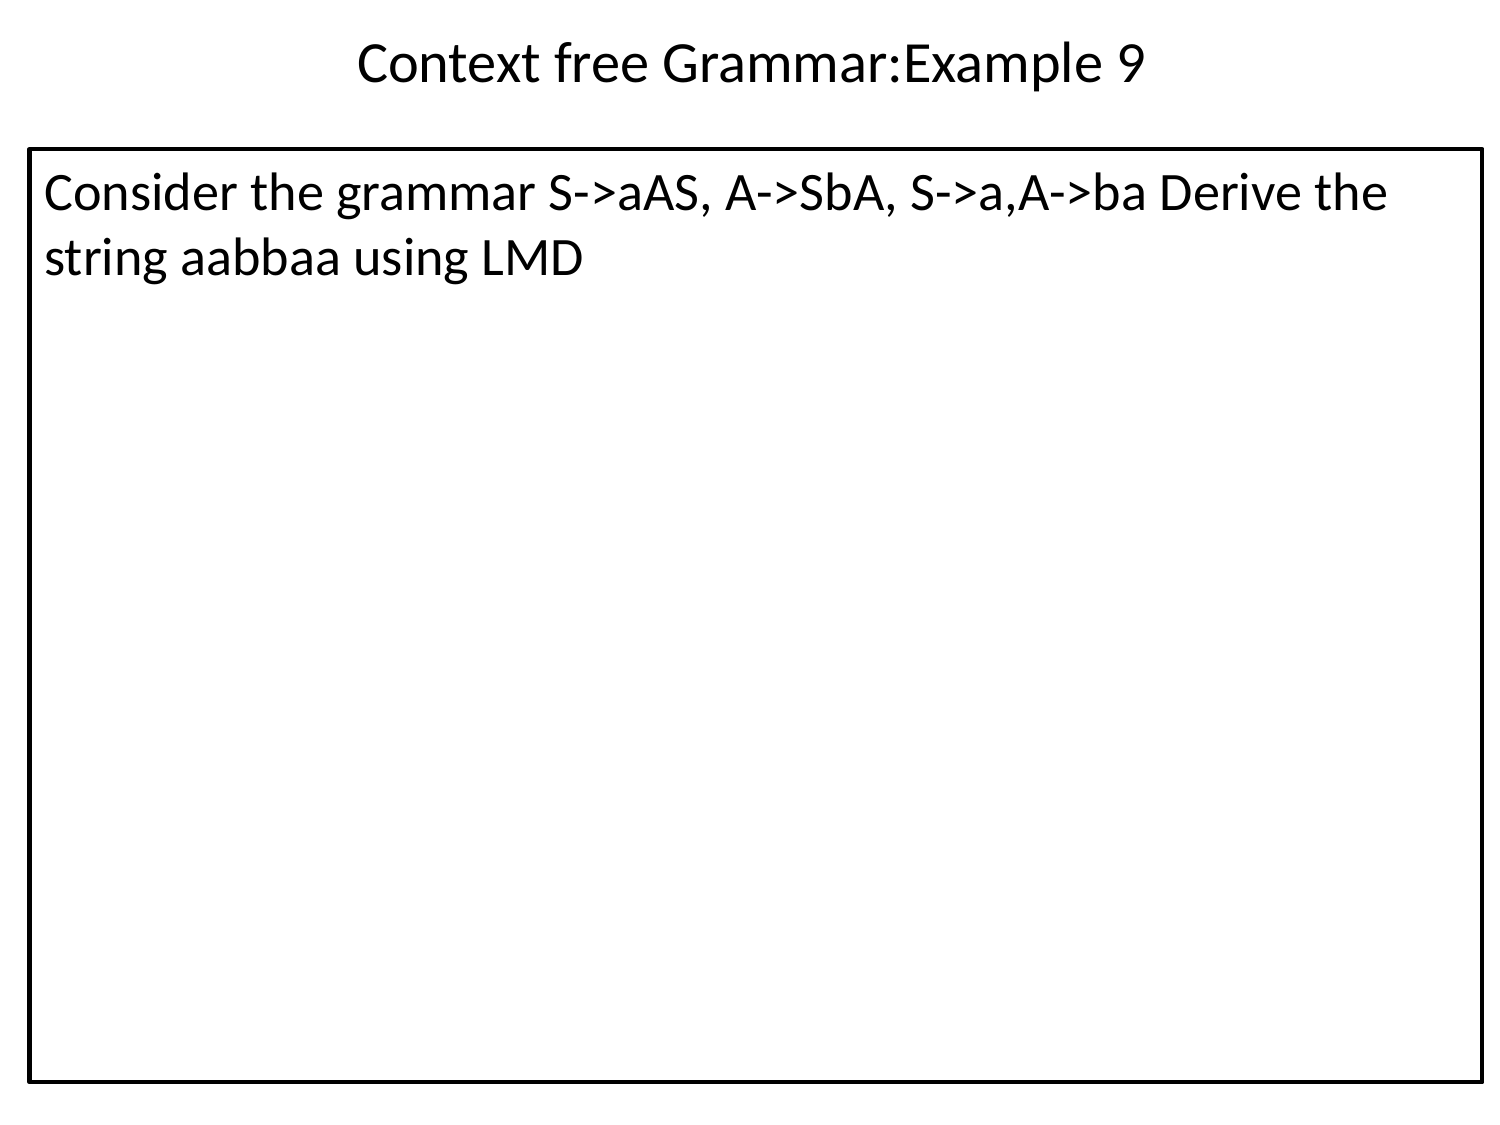

# Context free Grammar:Example 9
Consider the grammar S->aAS, A->SbA, S->a,A->ba Derive the  string aabbaa using LMD

37